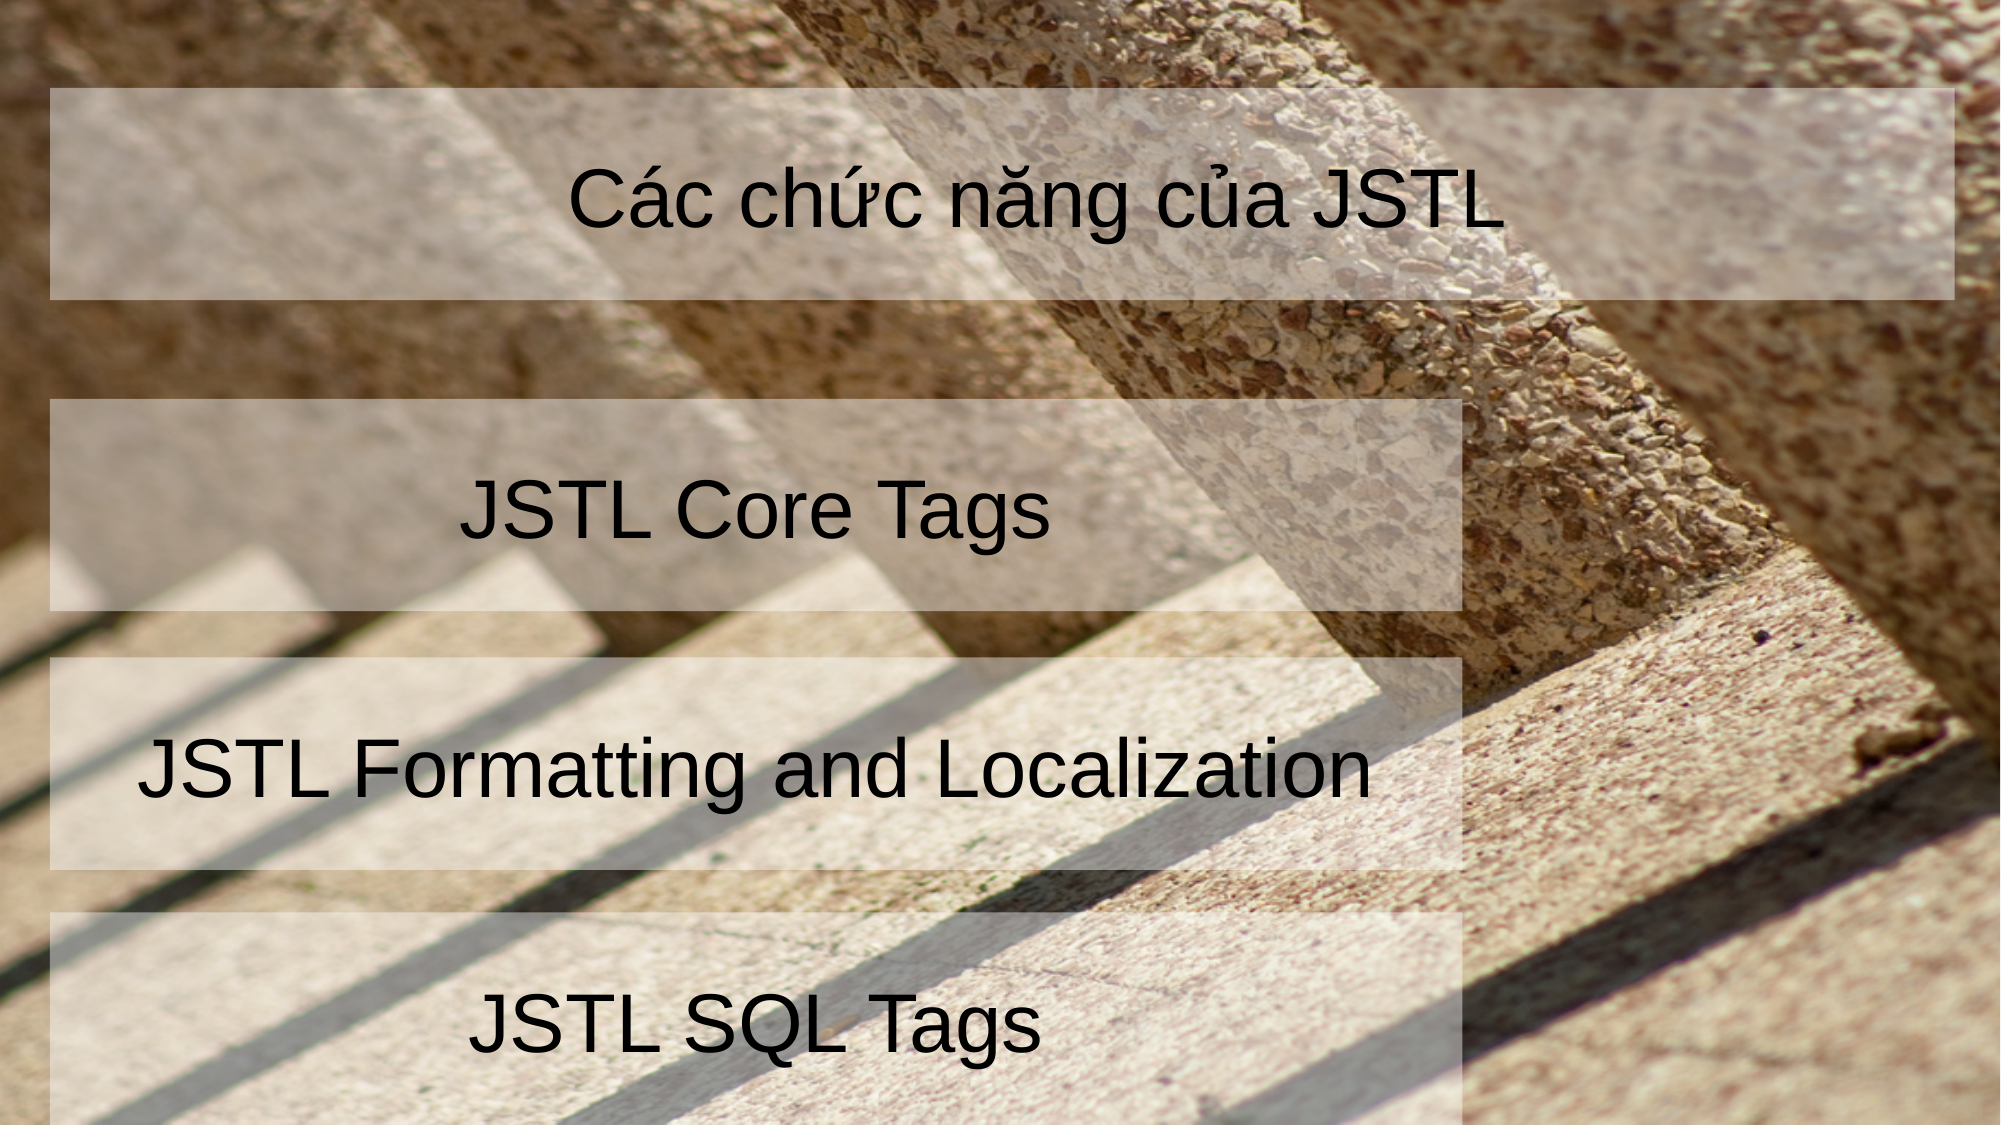

Các chức năng của JSTL
JSTL Core Tags
JSTL Formatting and Localization
JSTL SQL Tags